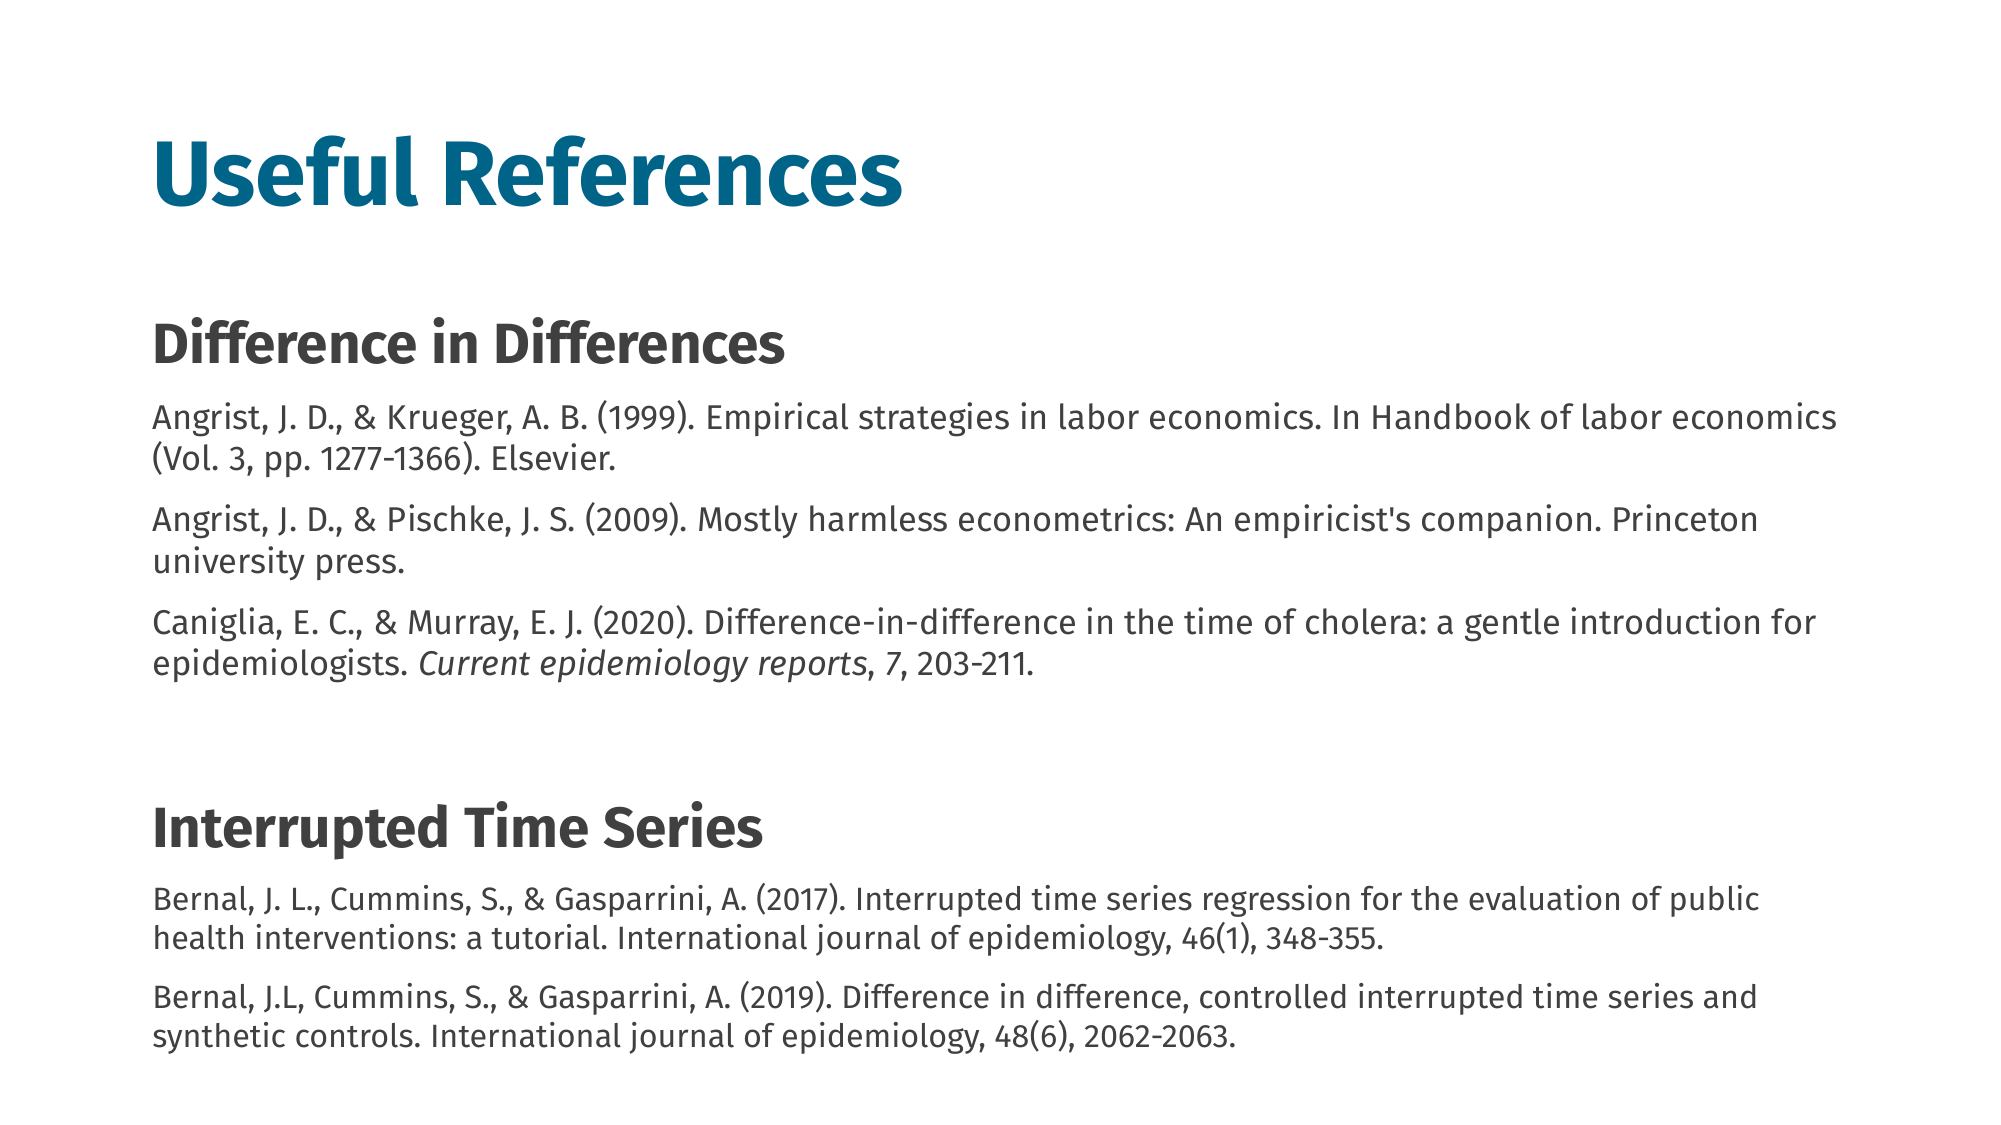

# Useful References
Difference in Differences
Angrist, J. D., & Krueger, A. B. (1999). Empirical strategies in labor economics. In Handbook of labor economics (Vol. 3, pp. 1277-1366). Elsevier.
Angrist, J. D., & Pischke, J. S. (2009). Mostly harmless econometrics: An empiricist's companion. Princeton university press.
Caniglia, E. C., & Murray, E. J. (2020). Difference-in-difference in the time of cholera: a gentle introduction for epidemiologists. Current epidemiology reports, 7, 203-211.

Interrupted Time Series
Bernal, J. L., Cummins, S., & Gasparrini, A. (2017). Interrupted time series regression for the evaluation of public health interventions: a tutorial. International journal of epidemiology, 46(1), 348-355.
Bernal, J.L, Cummins, S., & Gasparrini, A. (2019). Difference in difference, controlled interrupted time series and synthetic controls. International journal of epidemiology, 48(6), 2062-2063.